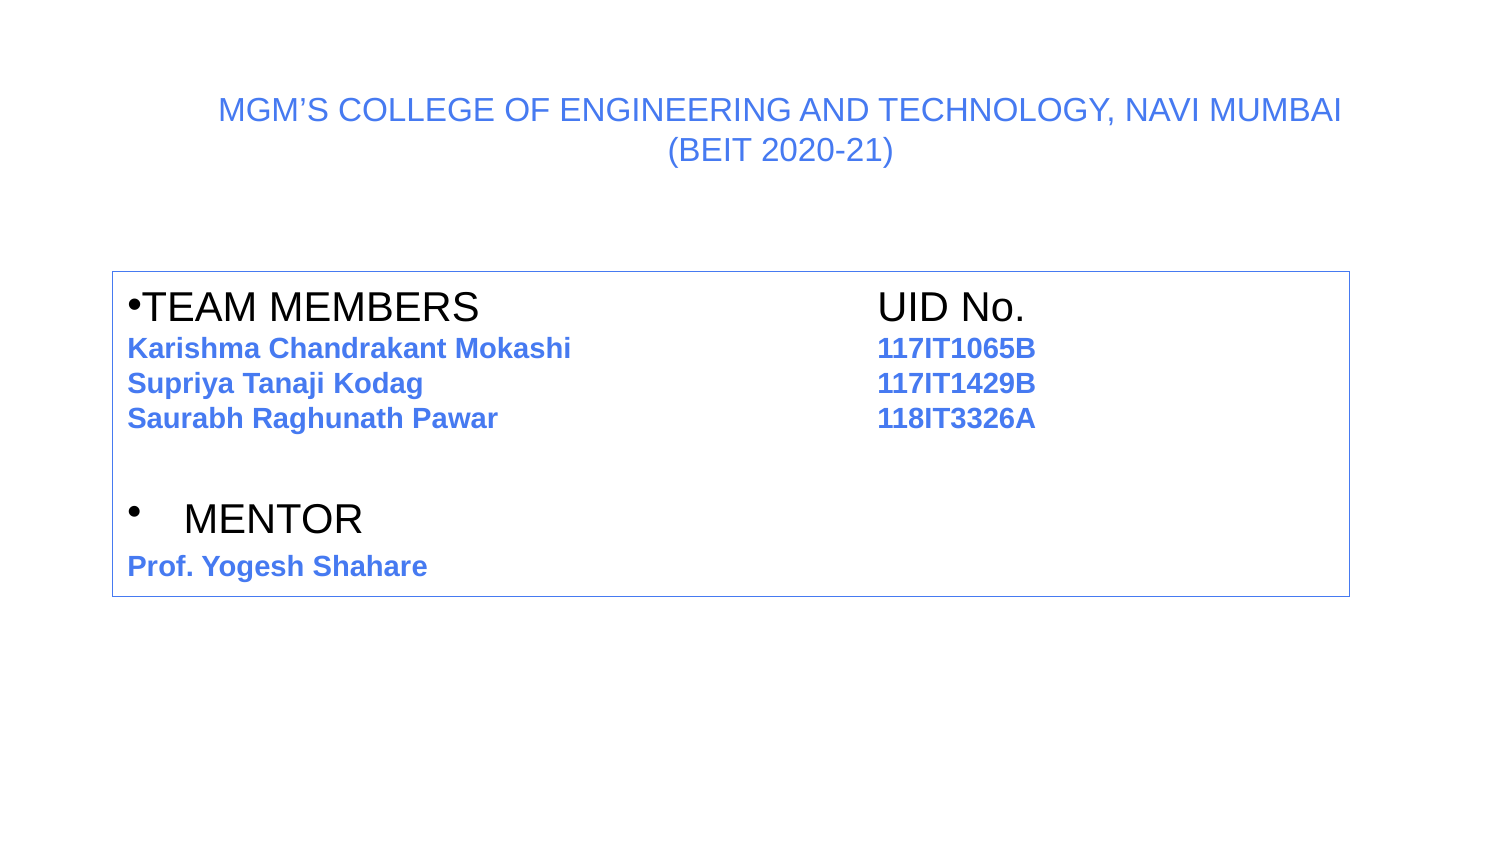

# MGM’S COLLEGE OF ENGINEERING AND TECHNOLOGY, NAVI MUMBAI (BEIT 2020-21)
TEAM MEMBERS			UID No.
Karishma Chandrakant Mokashi			117IT1065B
Supriya Tanaji Kodag				117IT1429B
Saurabh Raghunath Pawar			118IT3326A

MENTOR
Prof. Yogesh Shahare